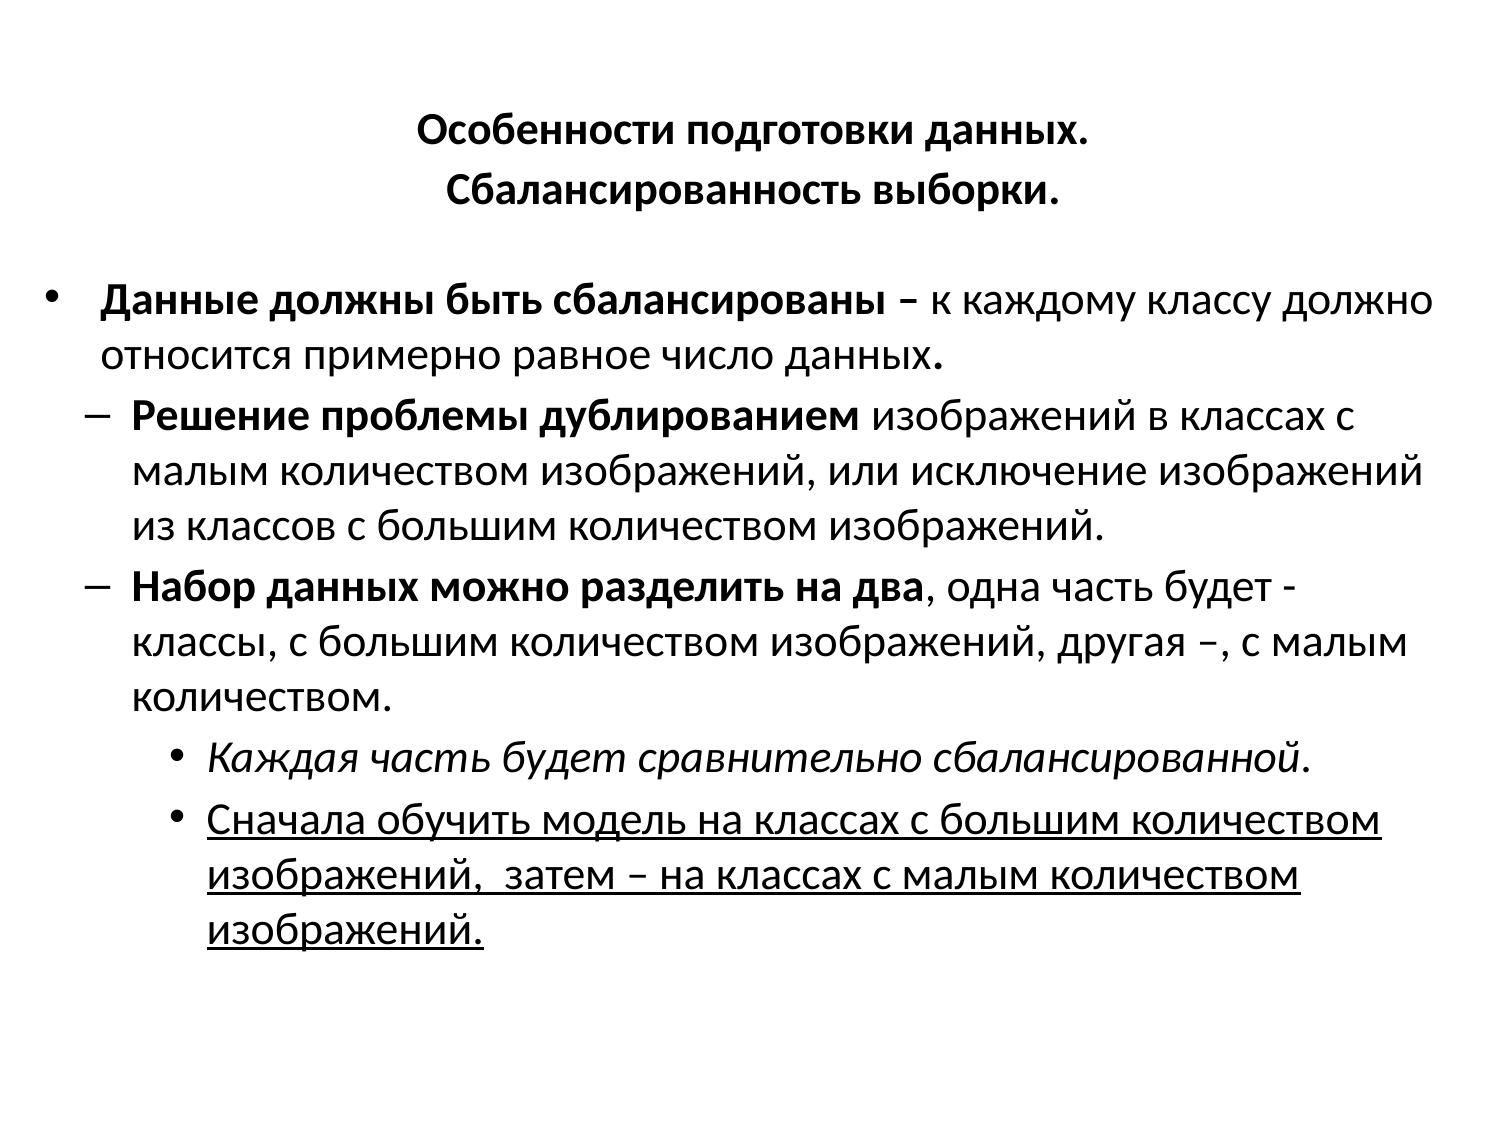

# Особенности подготовки данных. Сбалансированность выборки.
Данные должны быть сбалансированы – к каждому классу должно относится примерно равное число данных.
Решение проблемы дублированием изображений в классах с малым количеством изображений, или исключение изображений из классов с большим количеством изображений.
Набор данных можно разделить на два, одна часть будет - классы, с большим количеством изображений, другая –, с малым количеством.
Каждая часть будет сравнительно сбалансированной.
Сначала обучить модель на классах с большим количеством изображений,  затем – на классах с малым количеством изображений.